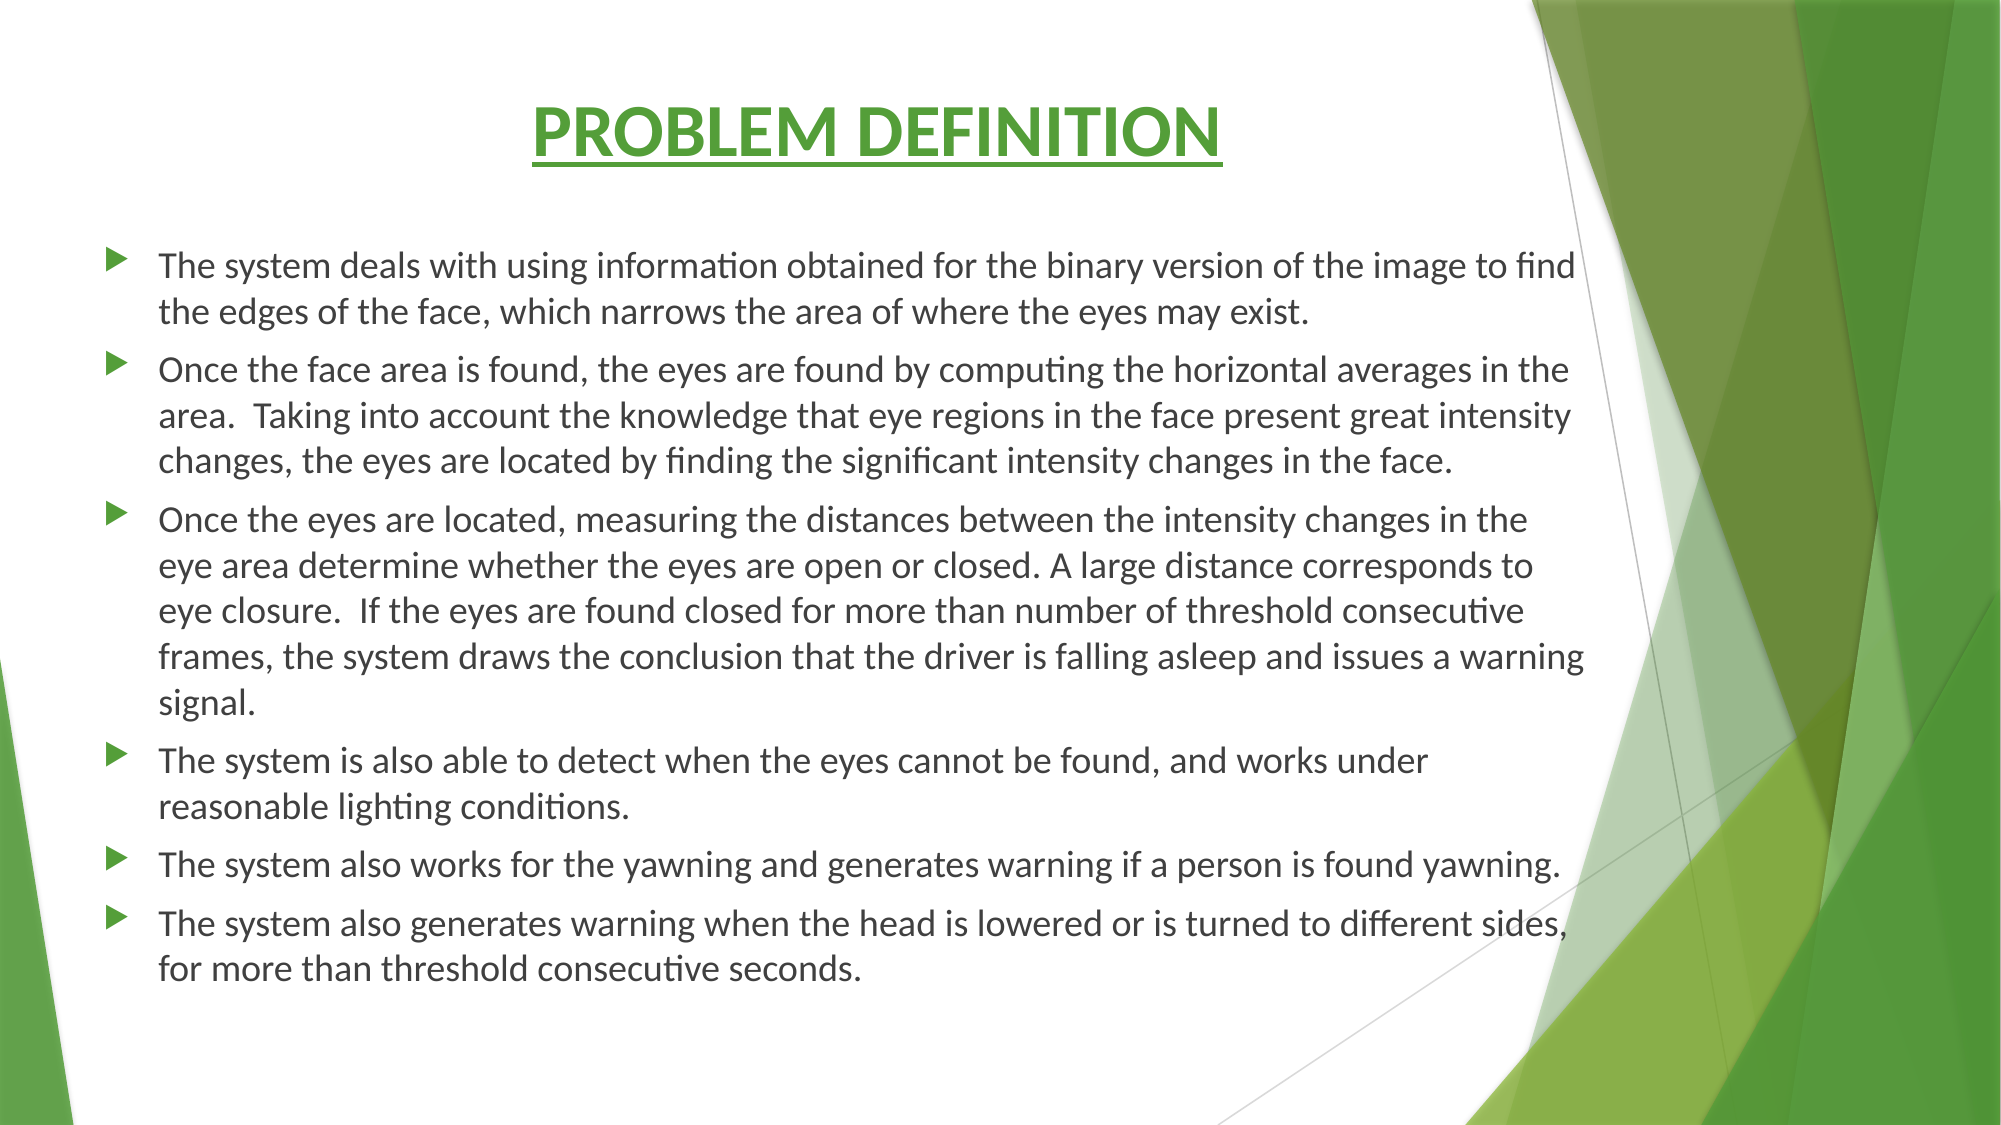

# PROBLEM DEFINITION
The system deals with using information obtained for the binary version of the image to find the edges of the face, which narrows the area of where the eyes may exist.
Once the face area is found, the eyes are found by computing the horizontal averages in the area.  Taking into account the knowledge that eye regions in the face present great intensity changes, the eyes are located by finding the significant intensity changes in the face.
Once the eyes are located, measuring the distances between the intensity changes in the eye area determine whether the eyes are open or closed. A large distance corresponds to eye closure.  If the eyes are found closed for more than number of threshold consecutive frames, the system draws the conclusion that the driver is falling asleep and issues a warning signal.
The system is also able to detect when the eyes cannot be found, and works under reasonable lighting conditions.
The system also works for the yawning and generates warning if a person is found yawning.
The system also generates warning when the head is lowered or is turned to different sides, for more than threshold consecutive seconds.